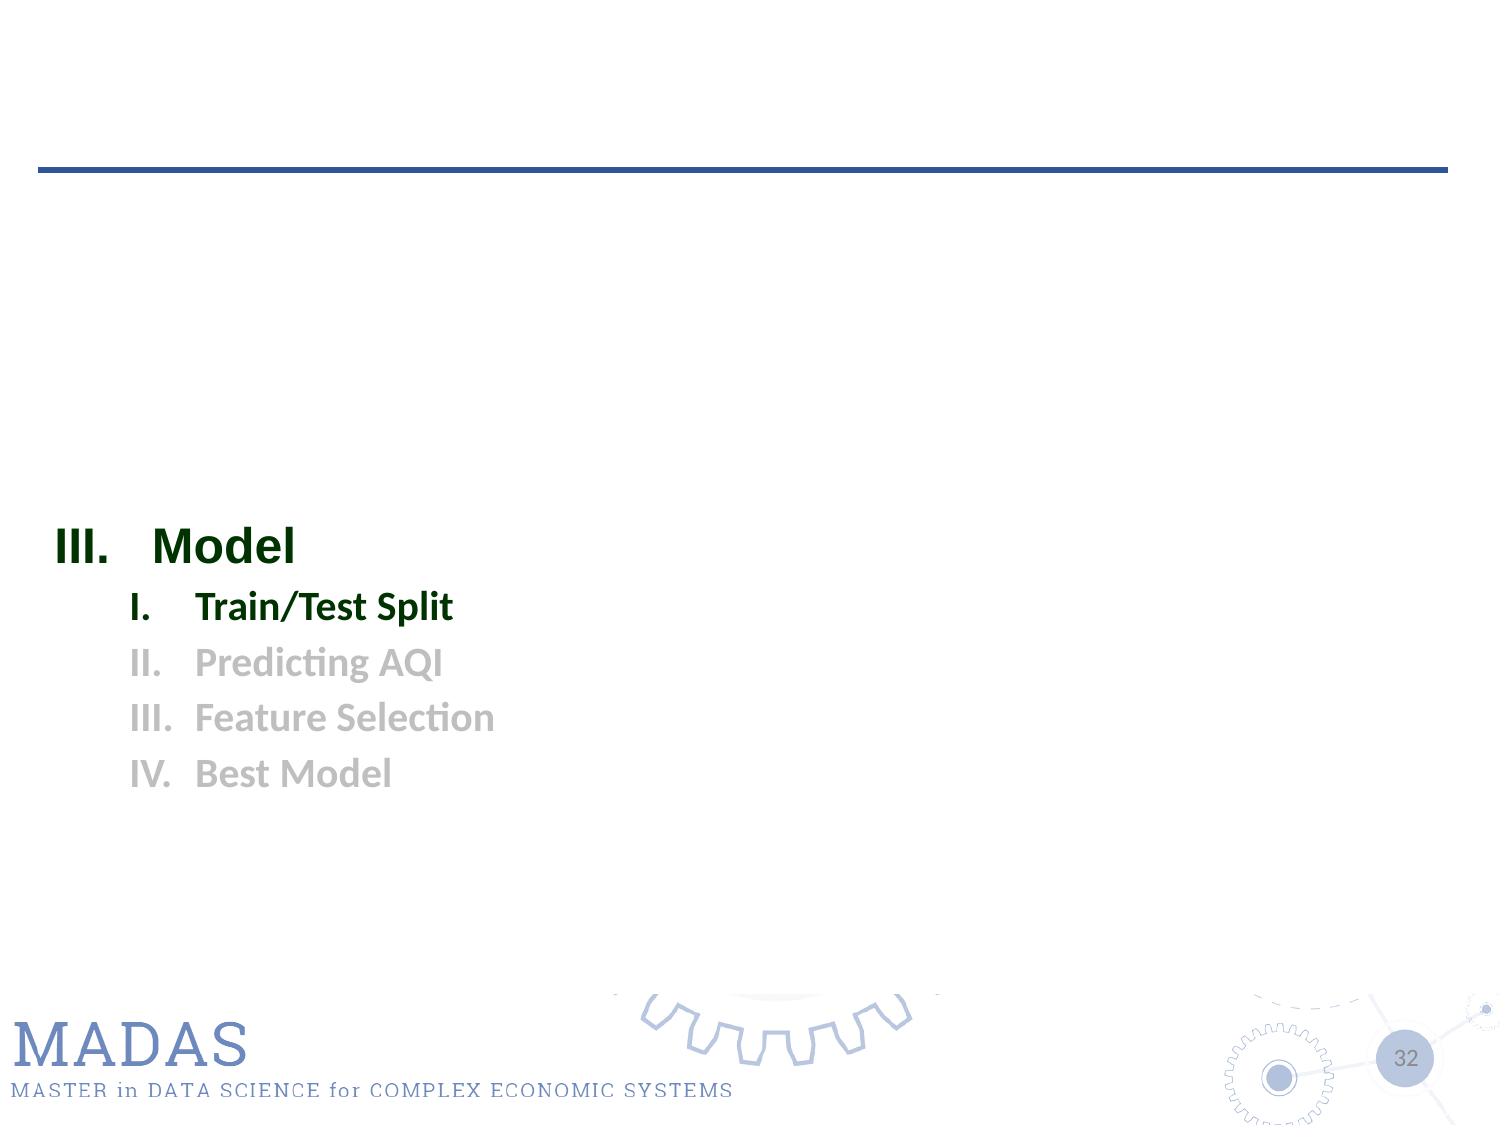

III.   Model
Train/Test Split
Predicting AQI
Feature Selection
Best Model